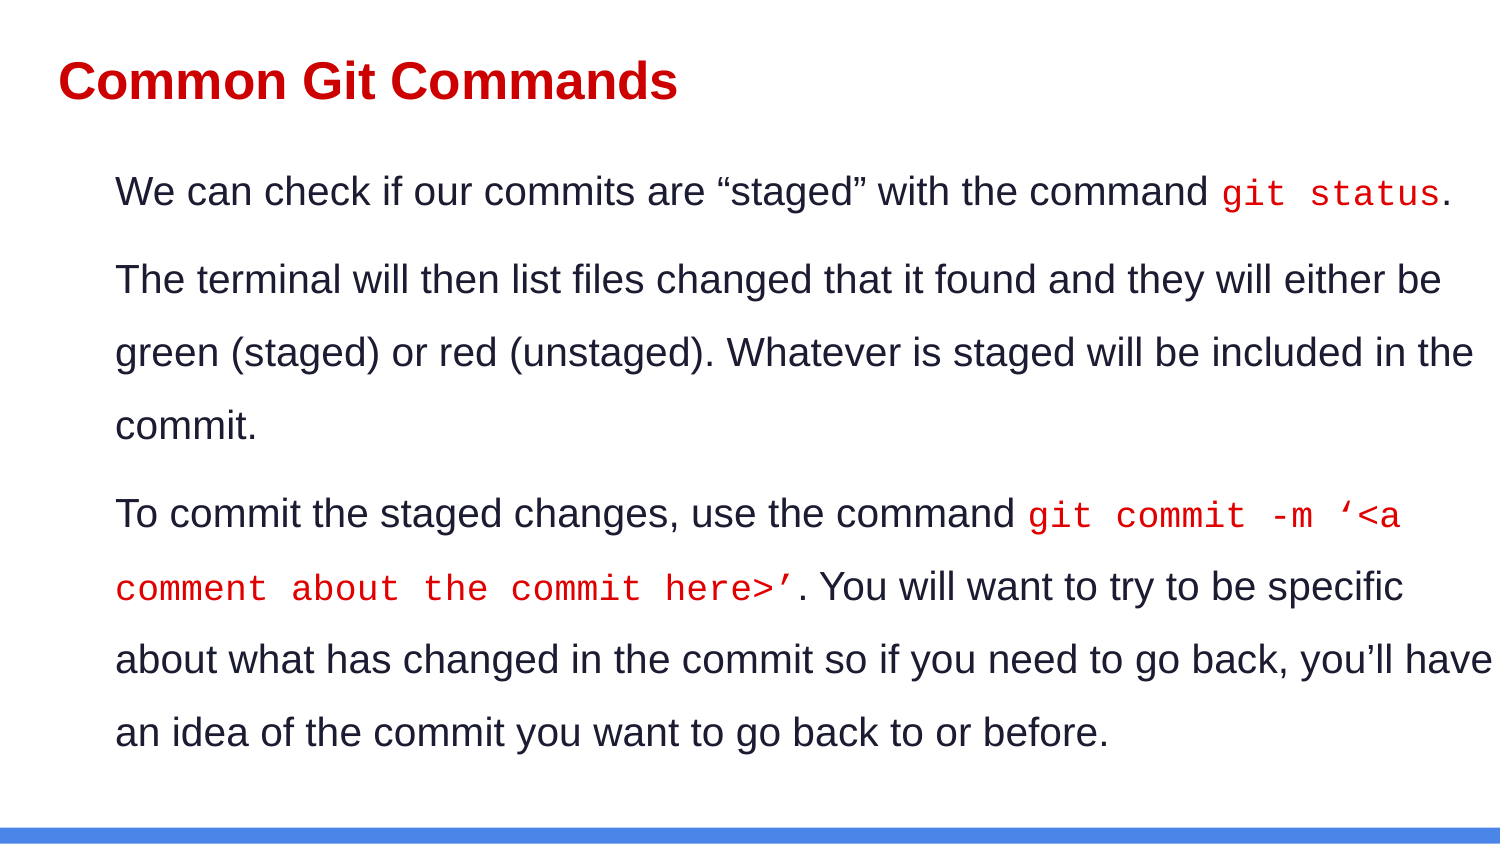

# Common Git Commands
We can check if our commits are “staged” with the command git status.
The terminal will then list files changed that it found and they will either be green (staged) or red (unstaged). Whatever is staged will be included in the commit.
To commit the staged changes, use the command git commit -m ‘<a comment about the commit here>’. You will want to try to be specific about what has changed in the commit so if you need to go back, you’ll have an idea of the commit you want to go back to or before.